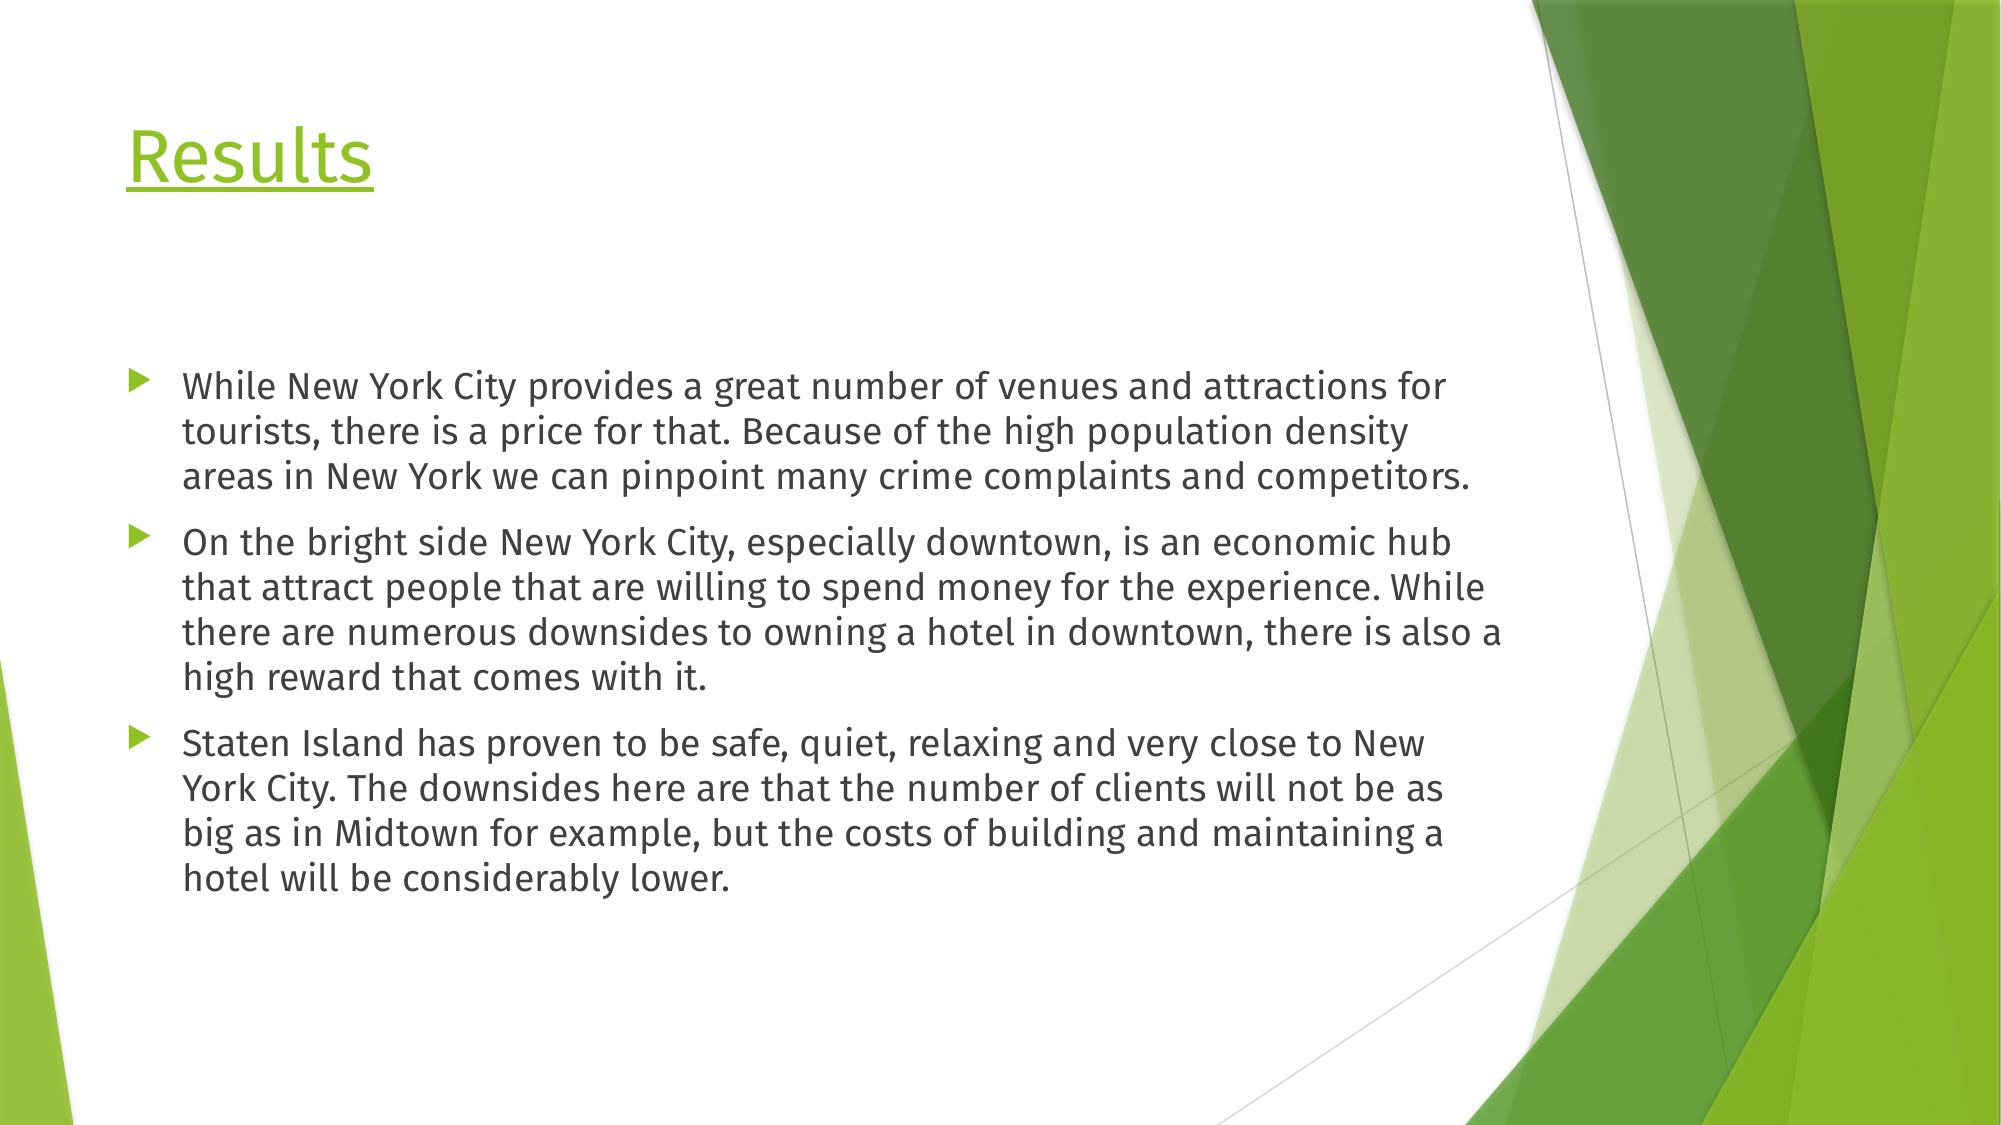

# Results
While New York City provides a great number of venues and attractions for tourists, there is a price for that. Because of the high population density areas in New York we can pinpoint many crime complaints and competitors.
On the bright side New York City, especially downtown, is an economic hub that attract people that are willing to spend money for the experience. While there are numerous downsides to owning a hotel in downtown, there is also a high reward that comes with it.
Staten Island has proven to be safe, quiet, relaxing and very close to New York City. The downsides here are that the number of clients will not be as big as in Midtown for example, but the costs of building and maintaining a hotel will be considerably lower.